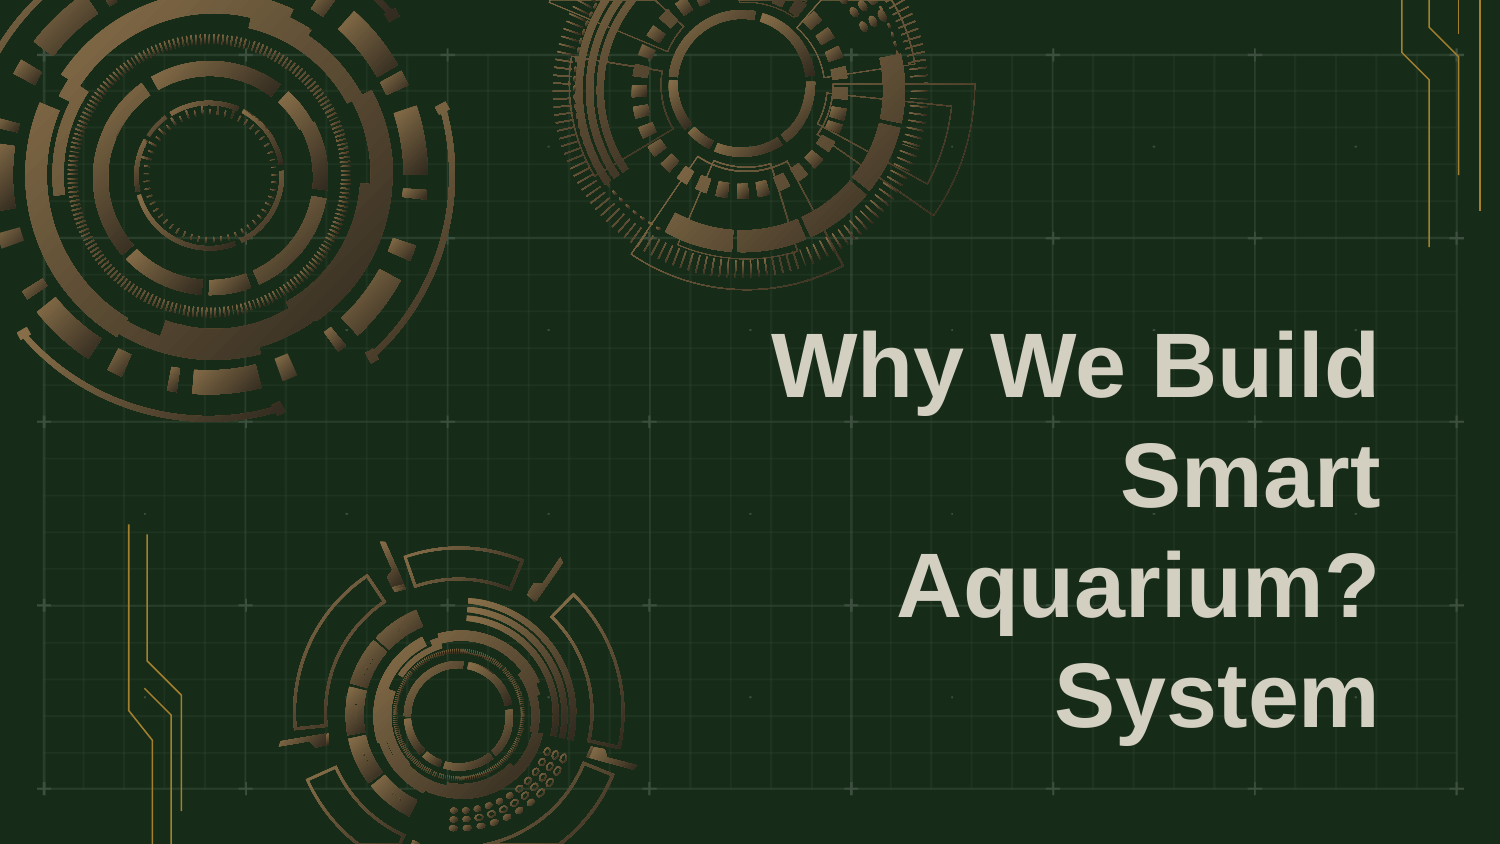

# Why We Build Smart Aquarium? System